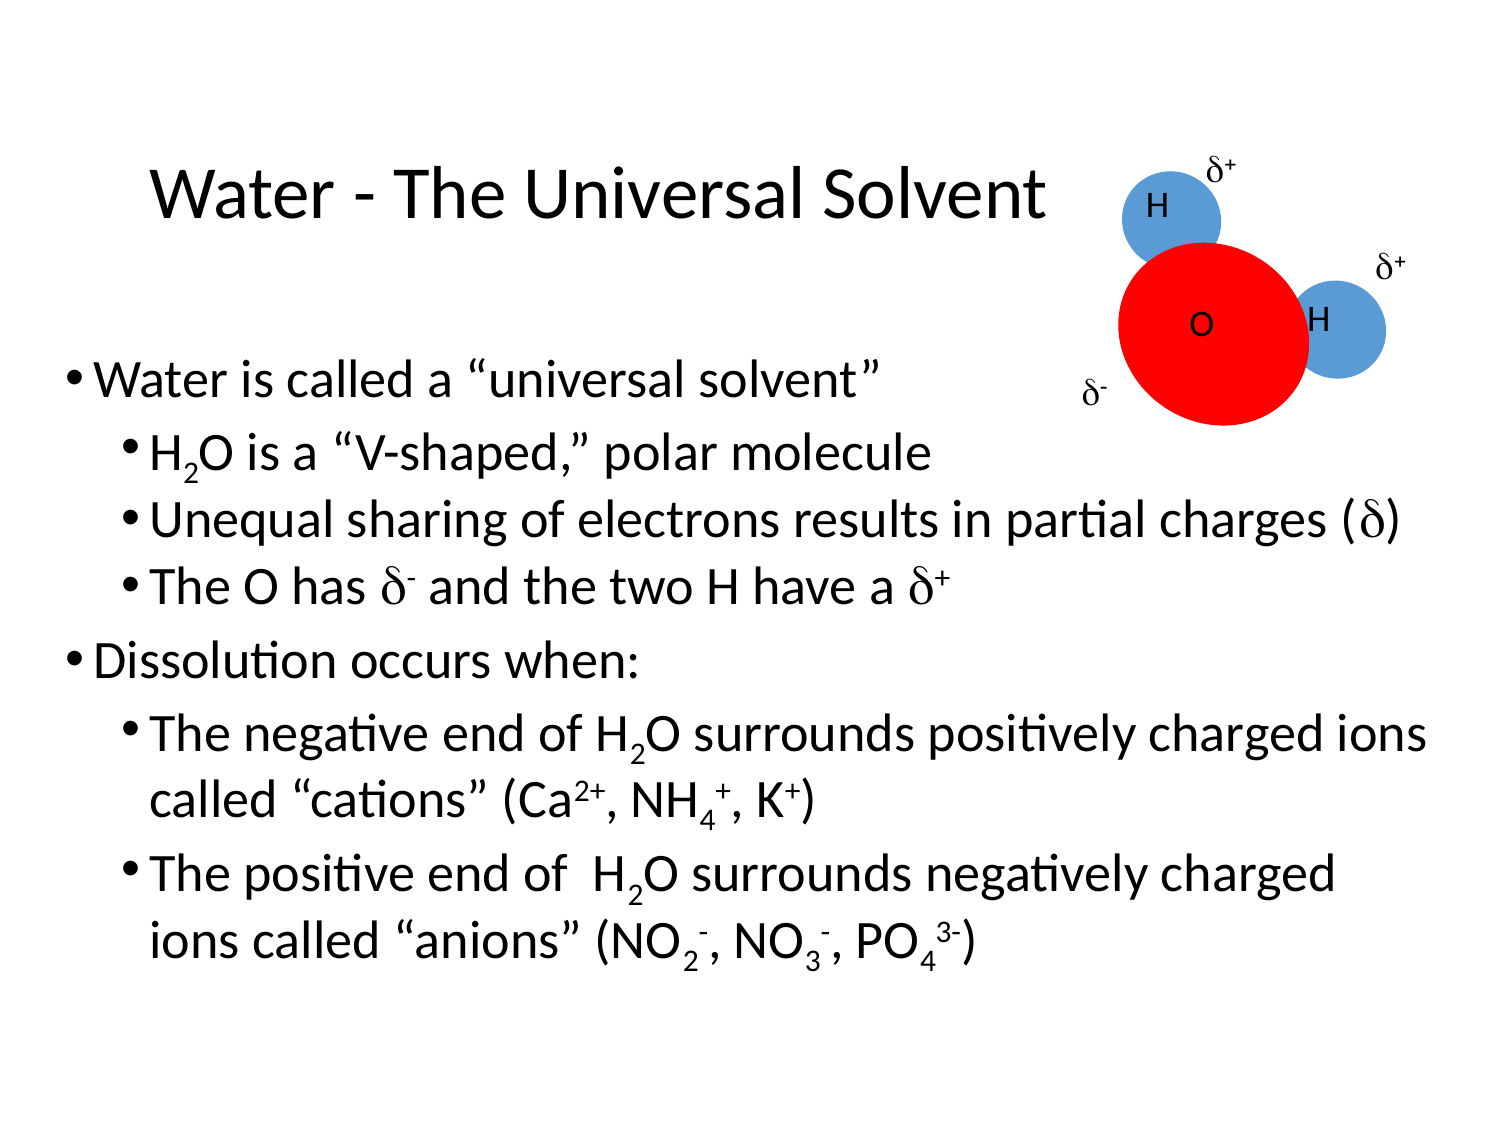

δ+
# Water - The Universal Solvent
H
H
O

δ+
Water is called a “universal solvent”
H2O is a “V-shaped,” polar molecule
Unequal sharing of electrons results in partial charges (δ)
The O has δ- and the two H have a δ+
Dissolution occurs when:
The negative end of H2O surrounds positively charged ions called “cations” (Ca2+, NH4+, K+)
The positive end of  H2O surrounds negatively charged ions called “anions” (NO2-, NO3-, PO43-)

δ−
4